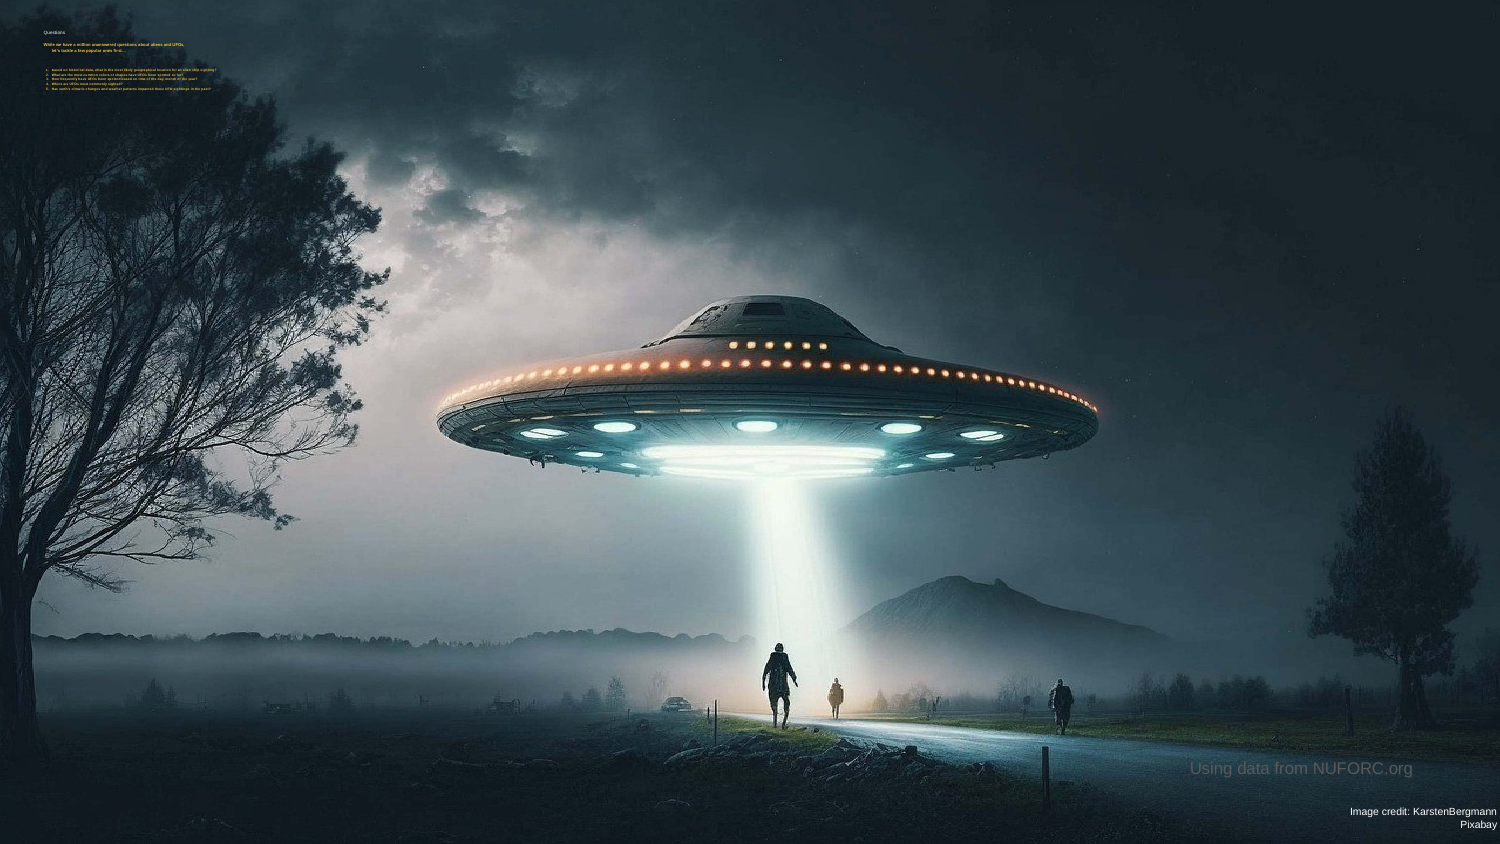

# Questions

While we have a million unanswered questions about aliens and UFOs,
let’s tackle a few popular ones first…

Based on historical data, what is the most likely geographical location for an alien ship sighting?
What are the most common colors or shapes have UFOs been spotted so far?
How frequently have UFOs been spotted based on time of the day, month of the year?
Where are UFOs most commonly sighted?
Has earth’s climatic changes and weather patterns impacted these UFO sightings in the past?

Using data from NUFORC.org
Image credit: KarstenBergmann
Pixabay